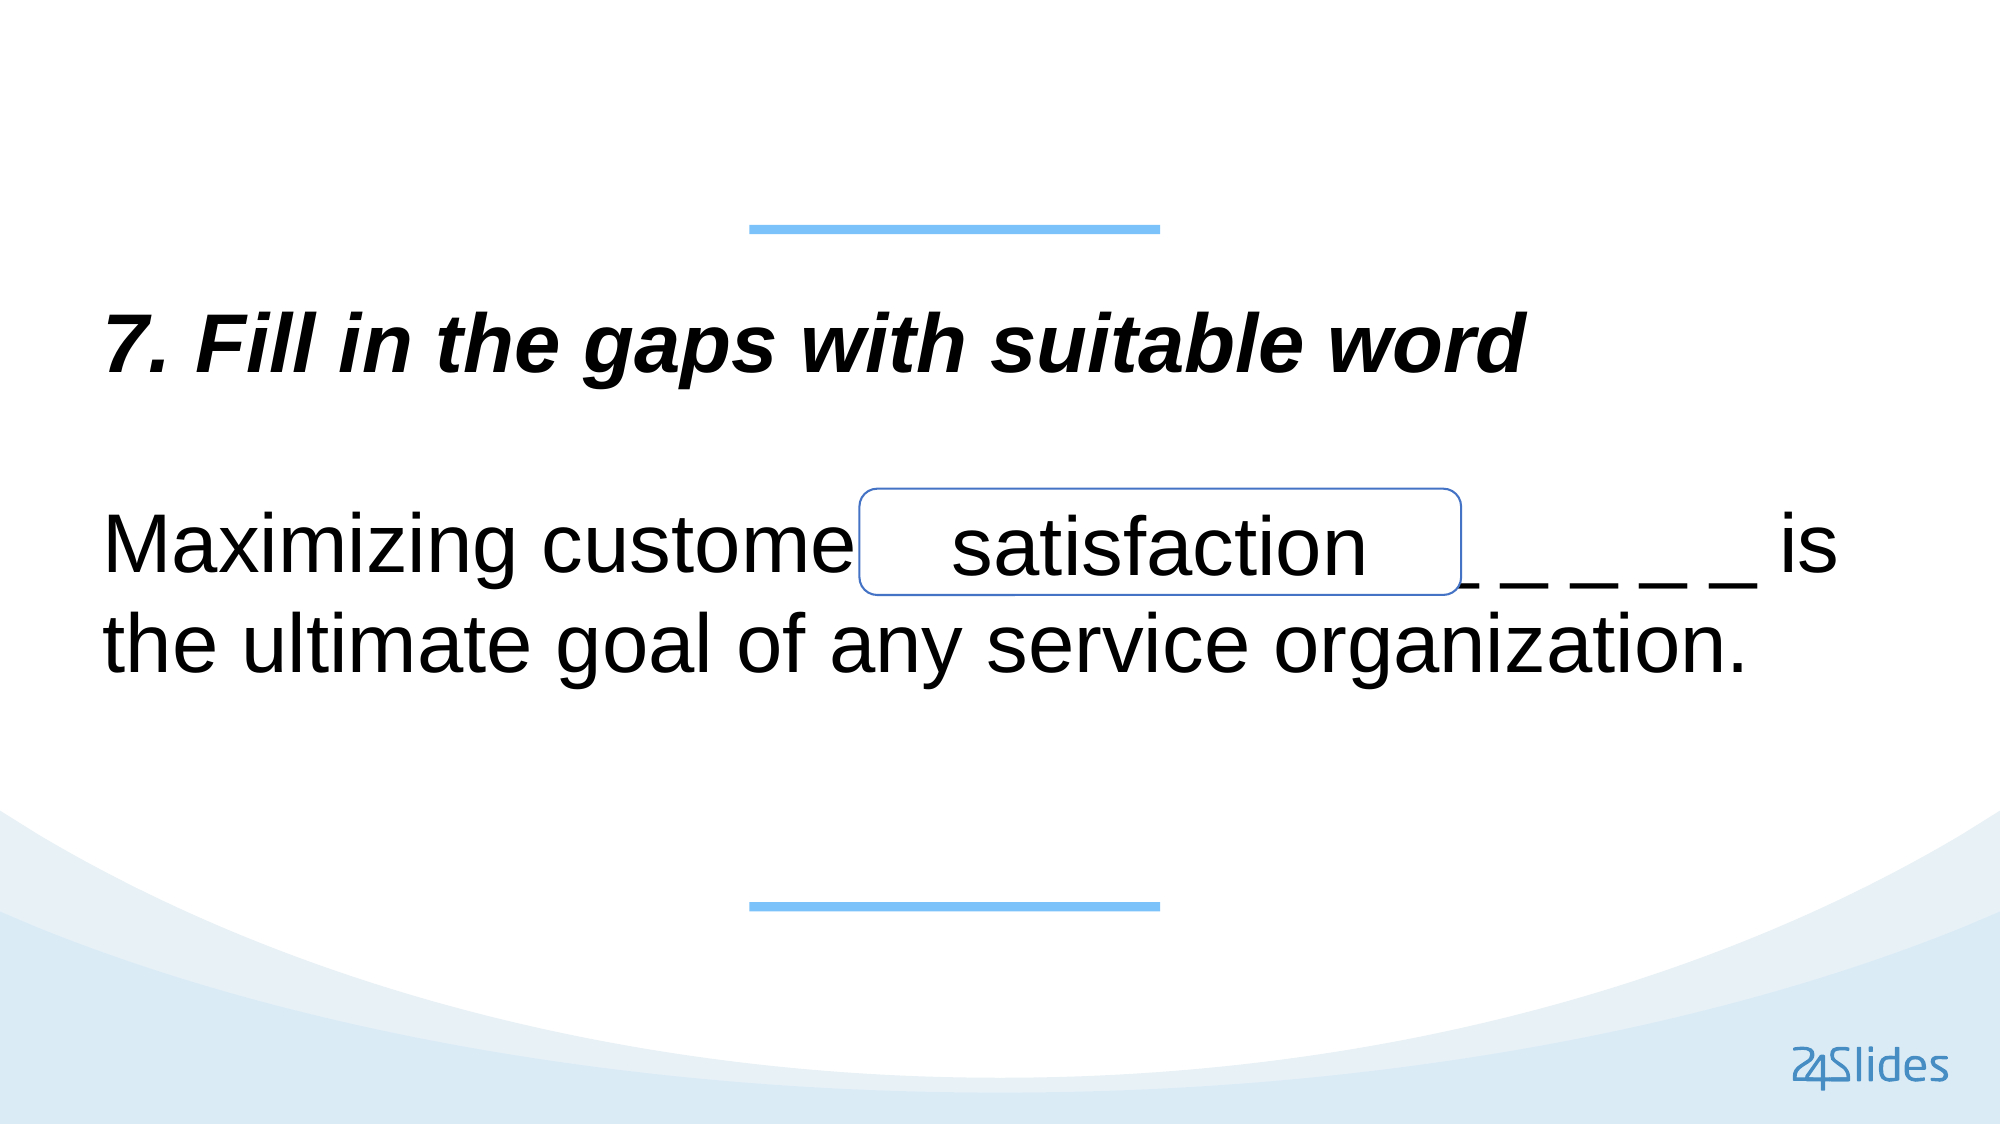

7. Fill in the gaps with suitable word

Maximizing customer’s s_ _ _ _ _ _ _ _ _ _ _ is the ultimate goal of any service organization.
satisfaction